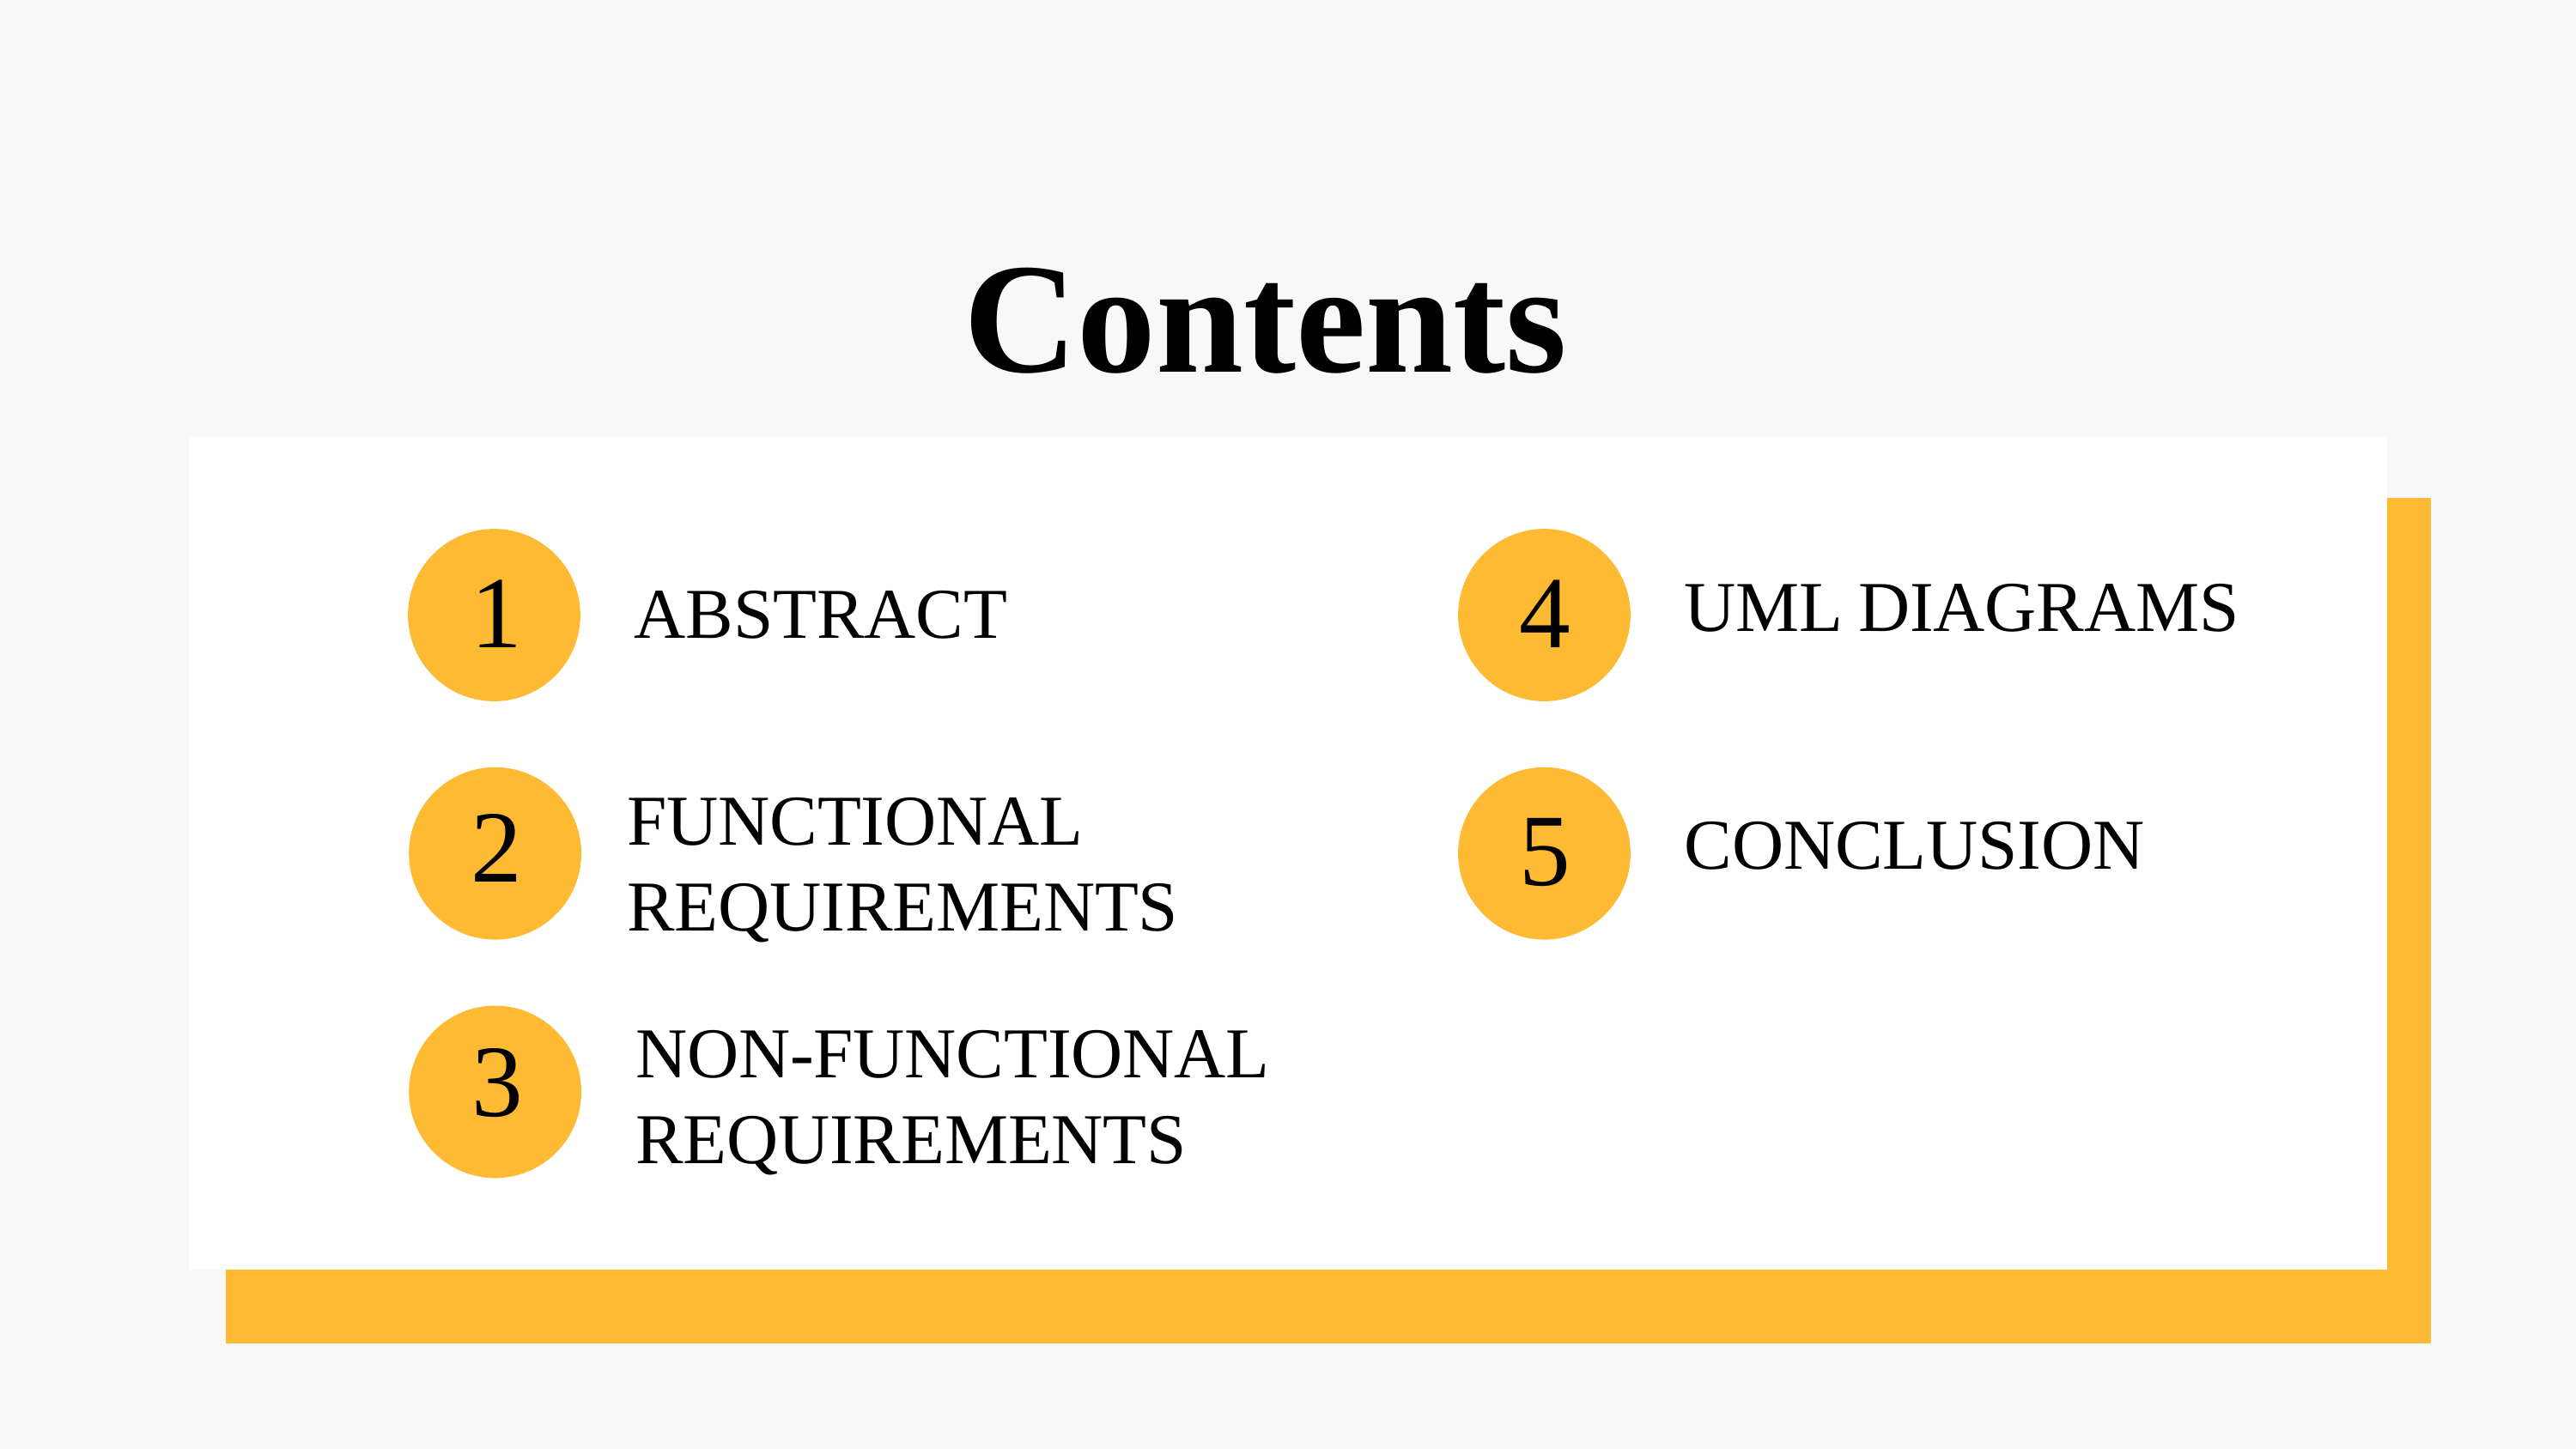

Contents

4
1
UML DIAGRAMS
ABSTRACT

FUNCTIONAL REQUIREMENTS
2
5
CONCLUSION

NON-FUNCTIONAL
REQUIREMENTS
3